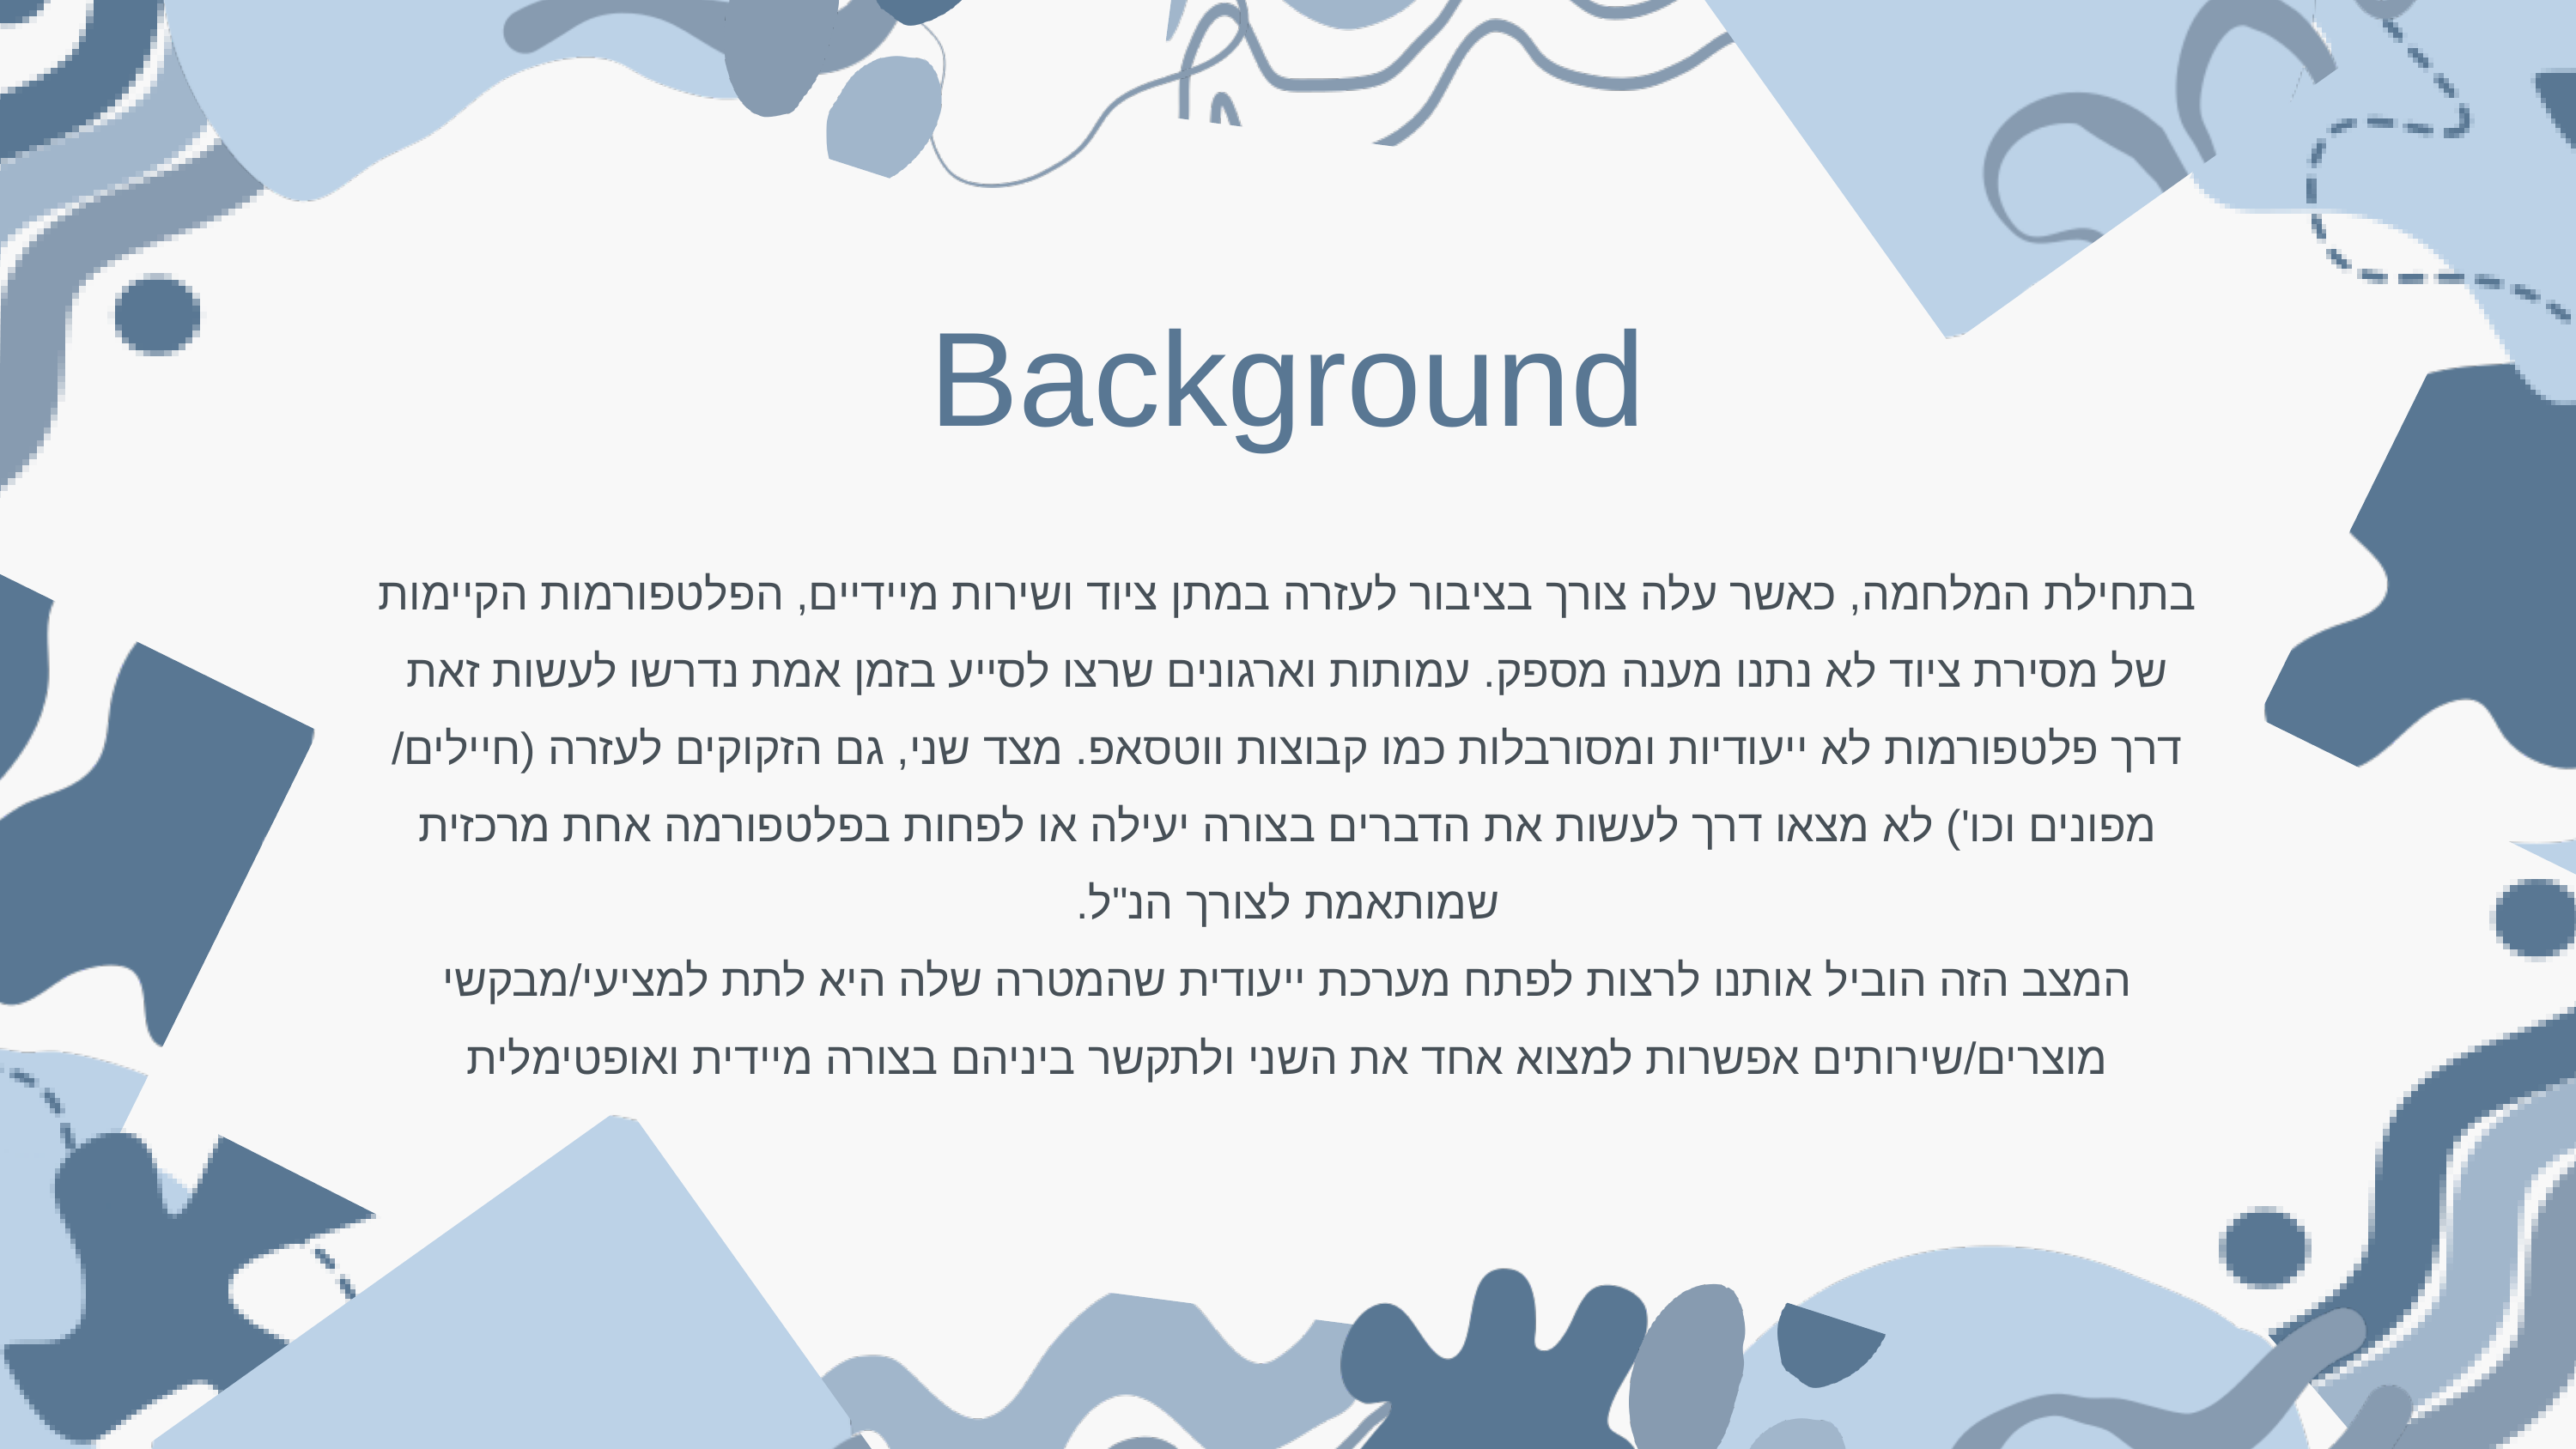

Background
בתחילת המלחמה, כאשר עלה צורך בציבור לעזרה במתן ציוד ושירות מיידיים, הפלטפורמות הקיימות של מסירת ציוד לא נתנו מענה מספק. עמותות וארגונים שרצו לסייע בזמן אמת נדרשו לעשות זאת דרך פלטפורמות לא ייעודיות ומסורבלות כמו קבוצות ווטסאפ. מצד שני, גם הזקוקים לעזרה (חיילים/ מפונים וכו') לא מצאו דרך לעשות את הדברים בצורה יעילה או לפחות בפלטפורמה אחת מרכזית שמותאמת לצורך הנ"ל.
המצב הזה הוביל אותנו לרצות לפתח מערכת ייעודית שהמטרה שלה היא לתת למציעי/מבקשי מוצרים/שירותים אפשרות למצוא אחד את השני ולתקשר ביניהם בצורה מיידית ואופטימלית